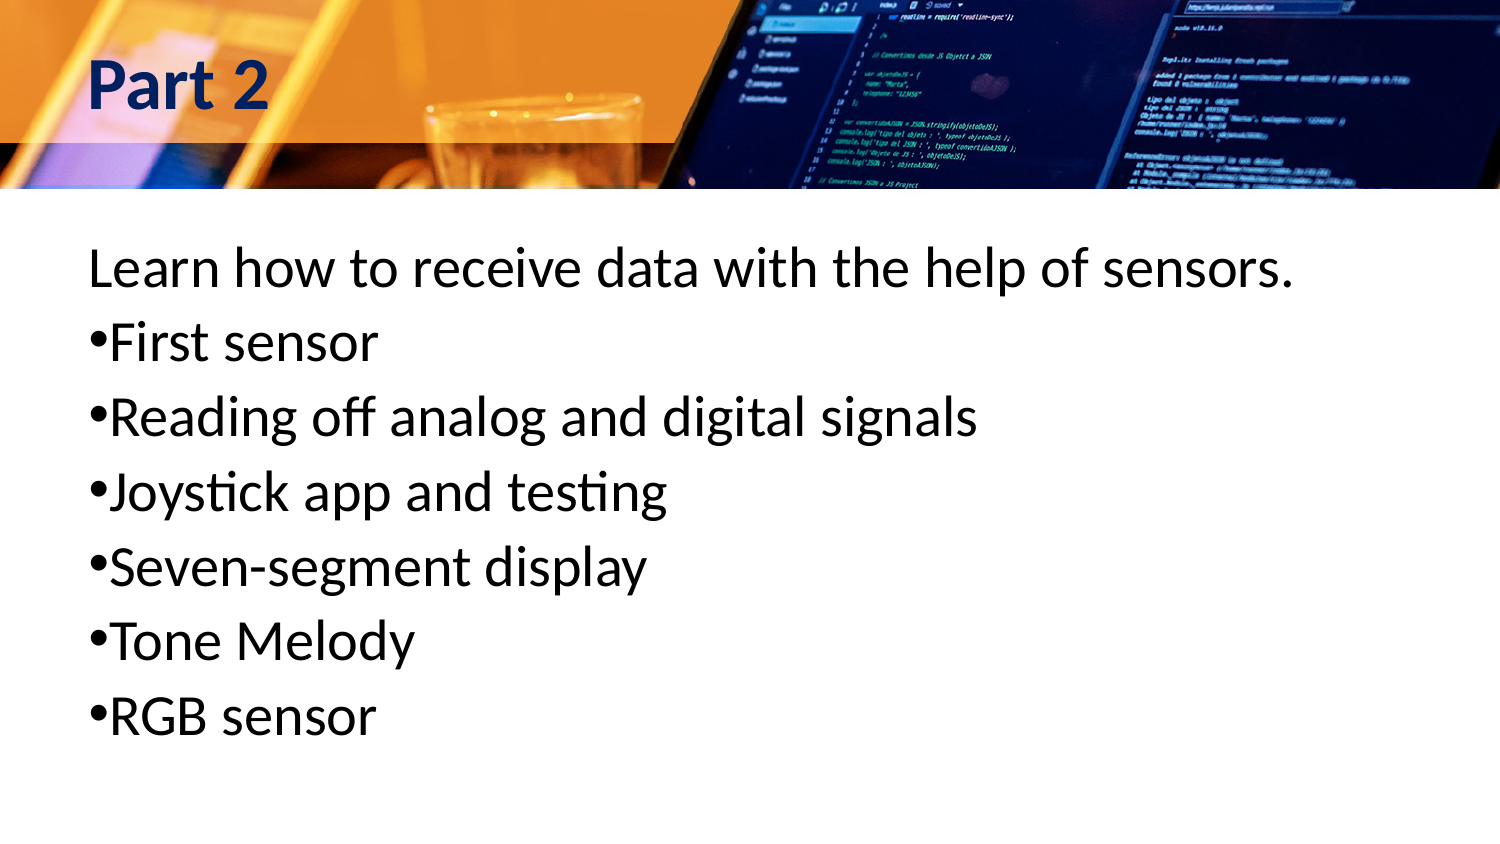

# Part 2
Learn how to receive data with the help of sensors.
First sensor
Reading off analog and digital signals
Joystick app and testing
Seven-segment display
Tone Melody
RGB sensor